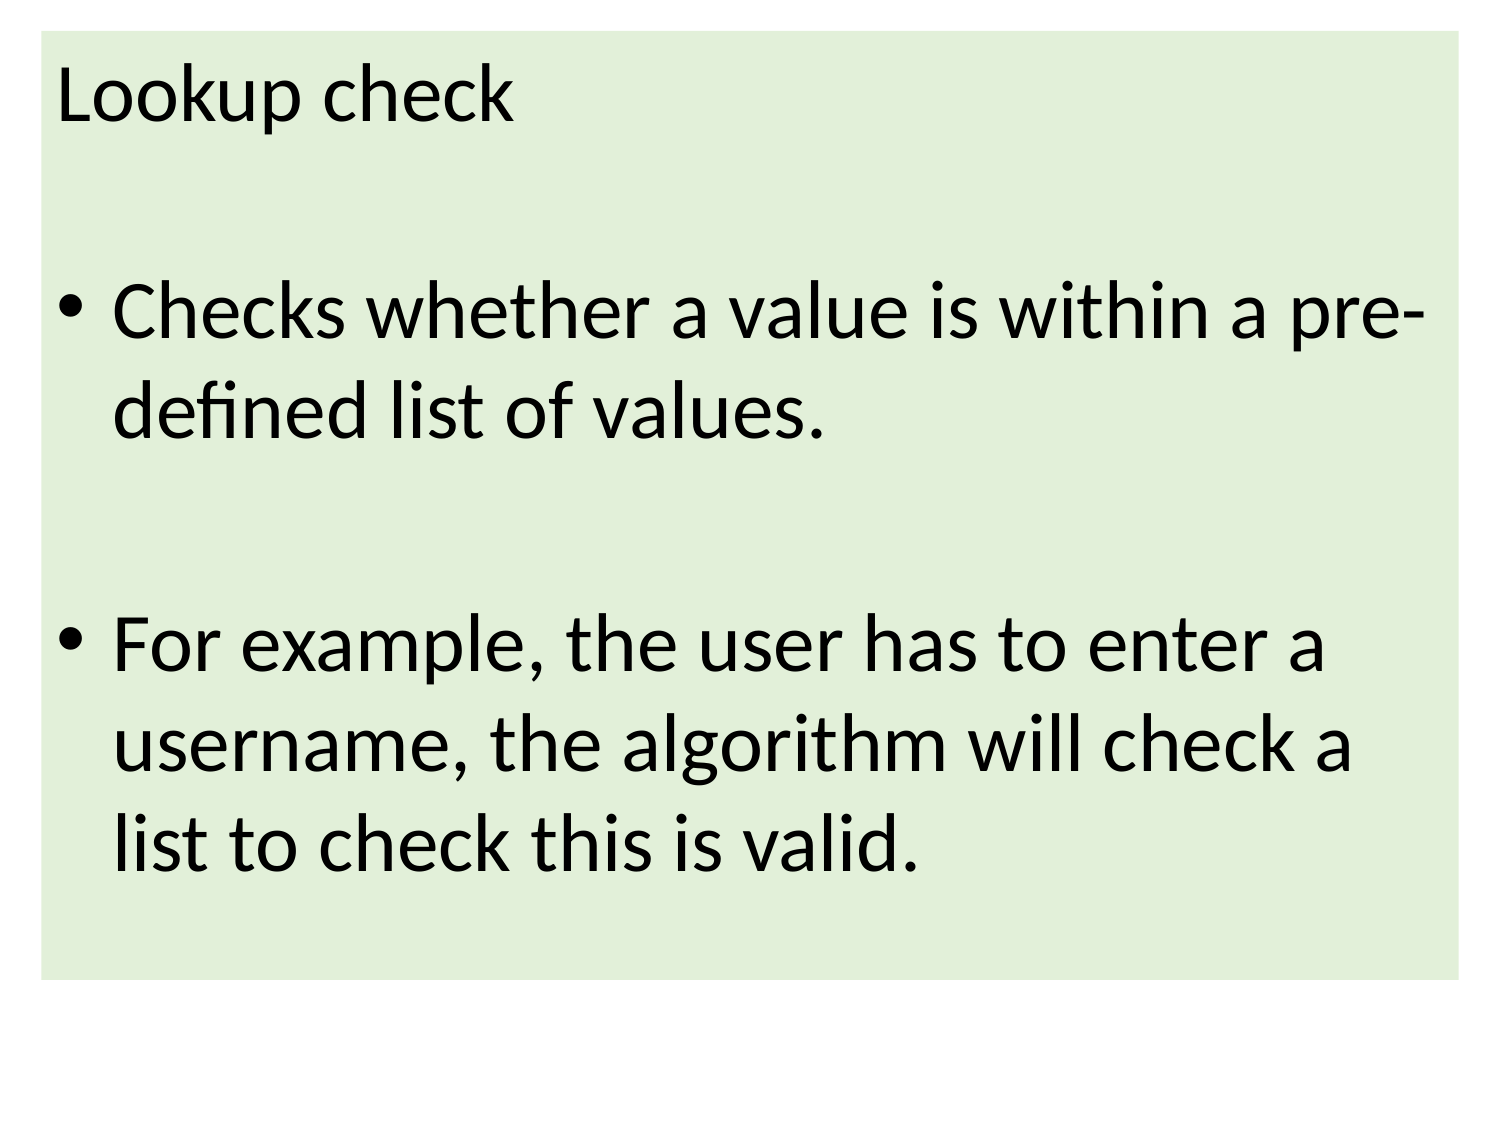

Lookup check

Checks whether a value is within a pre-defined list of values.

For example, the user has to enter a username, the algorithm will check a list to check this is valid.